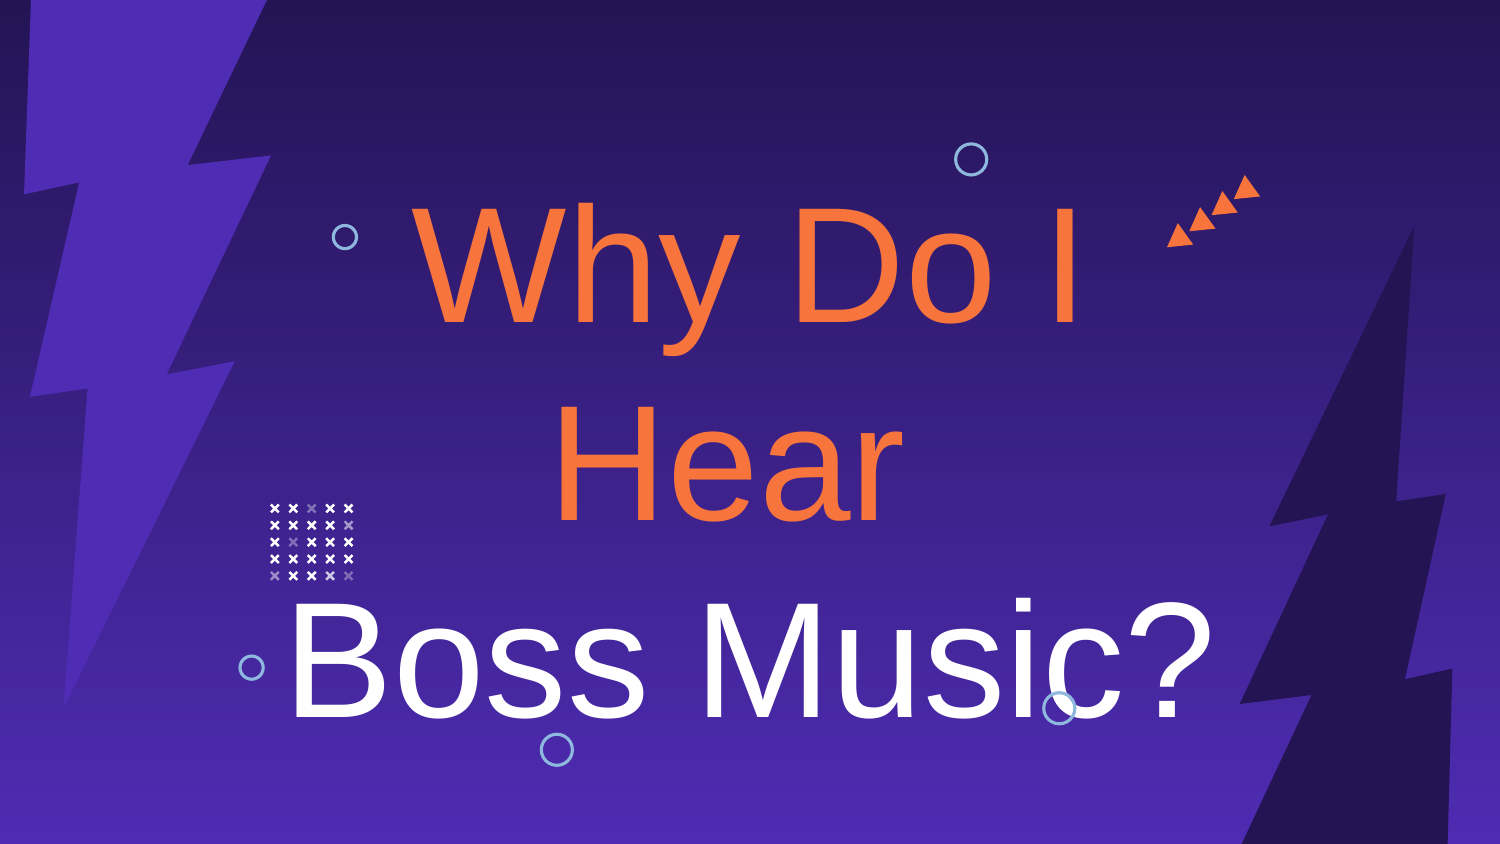

# Why Do I Hear
Boss Music?